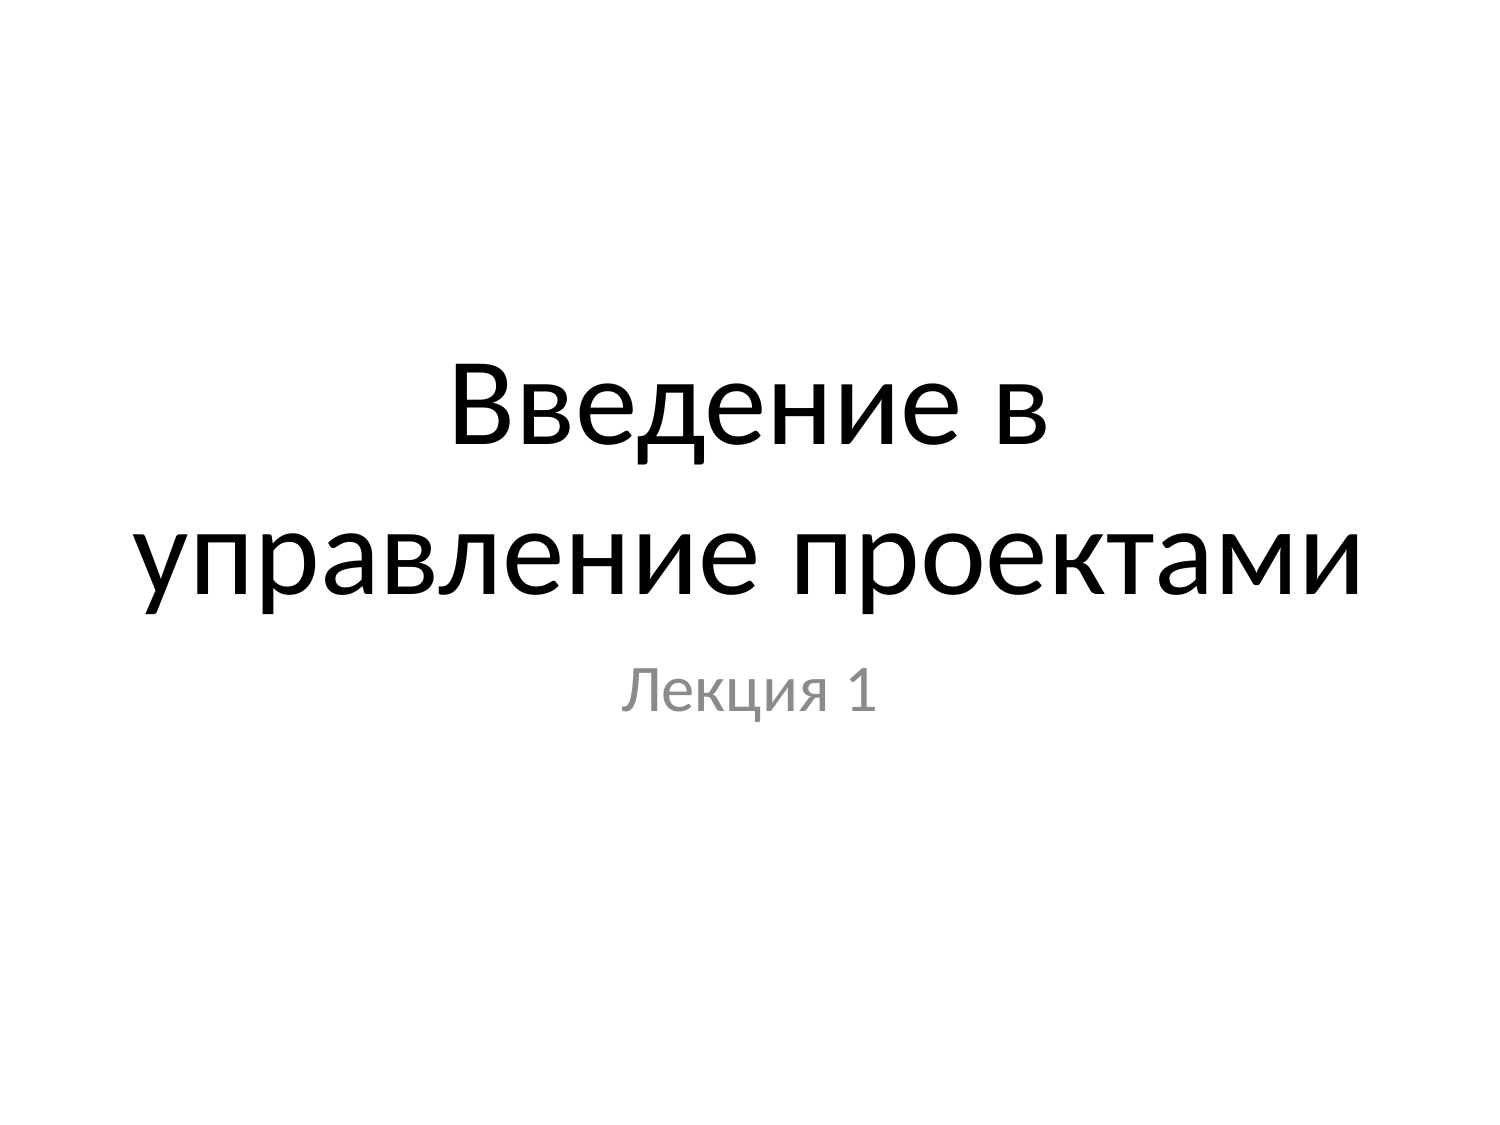

# Введение в управление проектами
Лекция 1